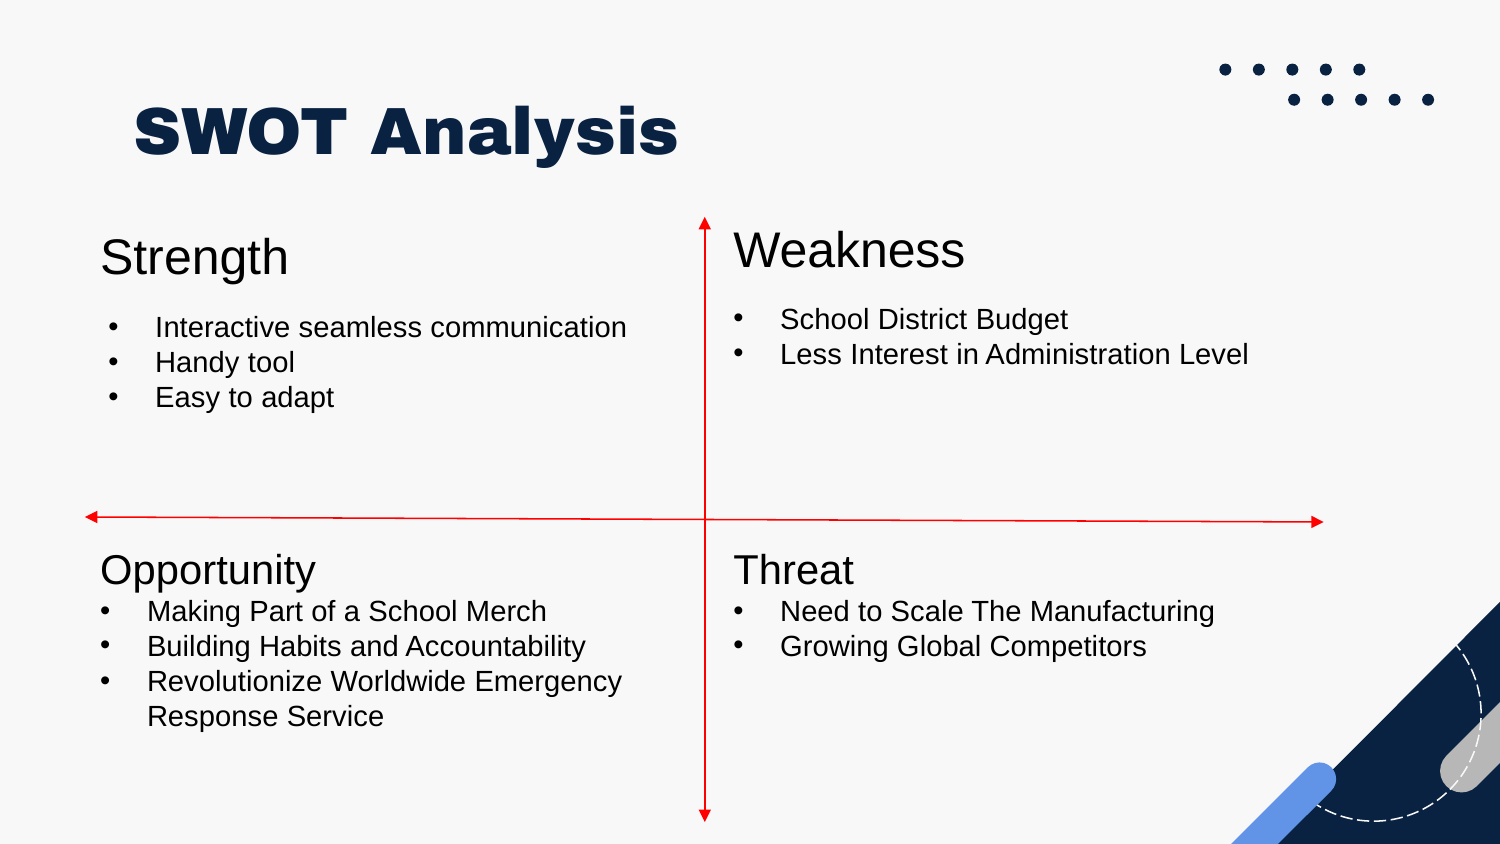

# SWOT Analysis
Weakness
Strength
School District Budget
Less Interest in Administration Level
Interactive seamless communication
Handy tool
Easy to adapt
Opportunity
Threat
Making Part of a School Merch
Building Habits and Accountability
Revolutionize Worldwide Emergency Response Service

Need to Scale The Manufacturing
Growing Global Competitors